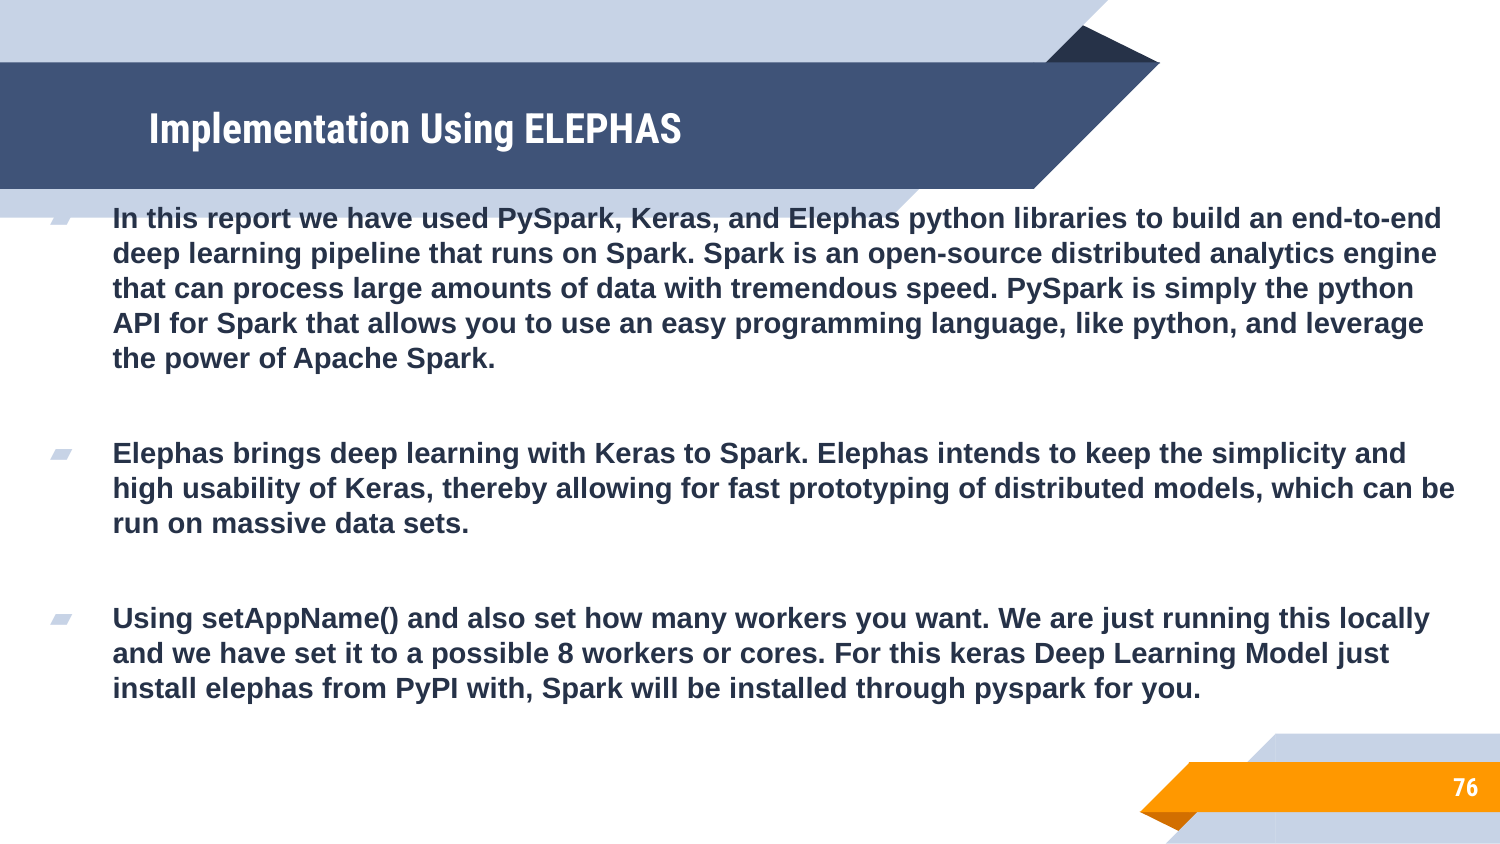

# Implementation Using ELEPHAS
In this report we have used PySpark, Keras, and Elephas python libraries to build an end-to-end deep learning pipeline that runs on Spark. Spark is an open-source distributed analytics engine that can process large amounts of data with tremendous speed. PySpark is simply the python API for Spark that allows you to use an easy programming language, like python, and leverage the power of Apache Spark.

Elephas brings deep learning with Keras to Spark. Elephas intends to keep the simplicity and high usability of Keras, thereby allowing for fast prototyping of distributed models, which can be run on massive data sets.

Using setAppName() and also set how many workers you want. We are just running this locally and we have set it to a possible 8 workers or cores. For this keras Deep Learning Model just install elephas from PyPI with, Spark will be installed through pyspark for you.

76